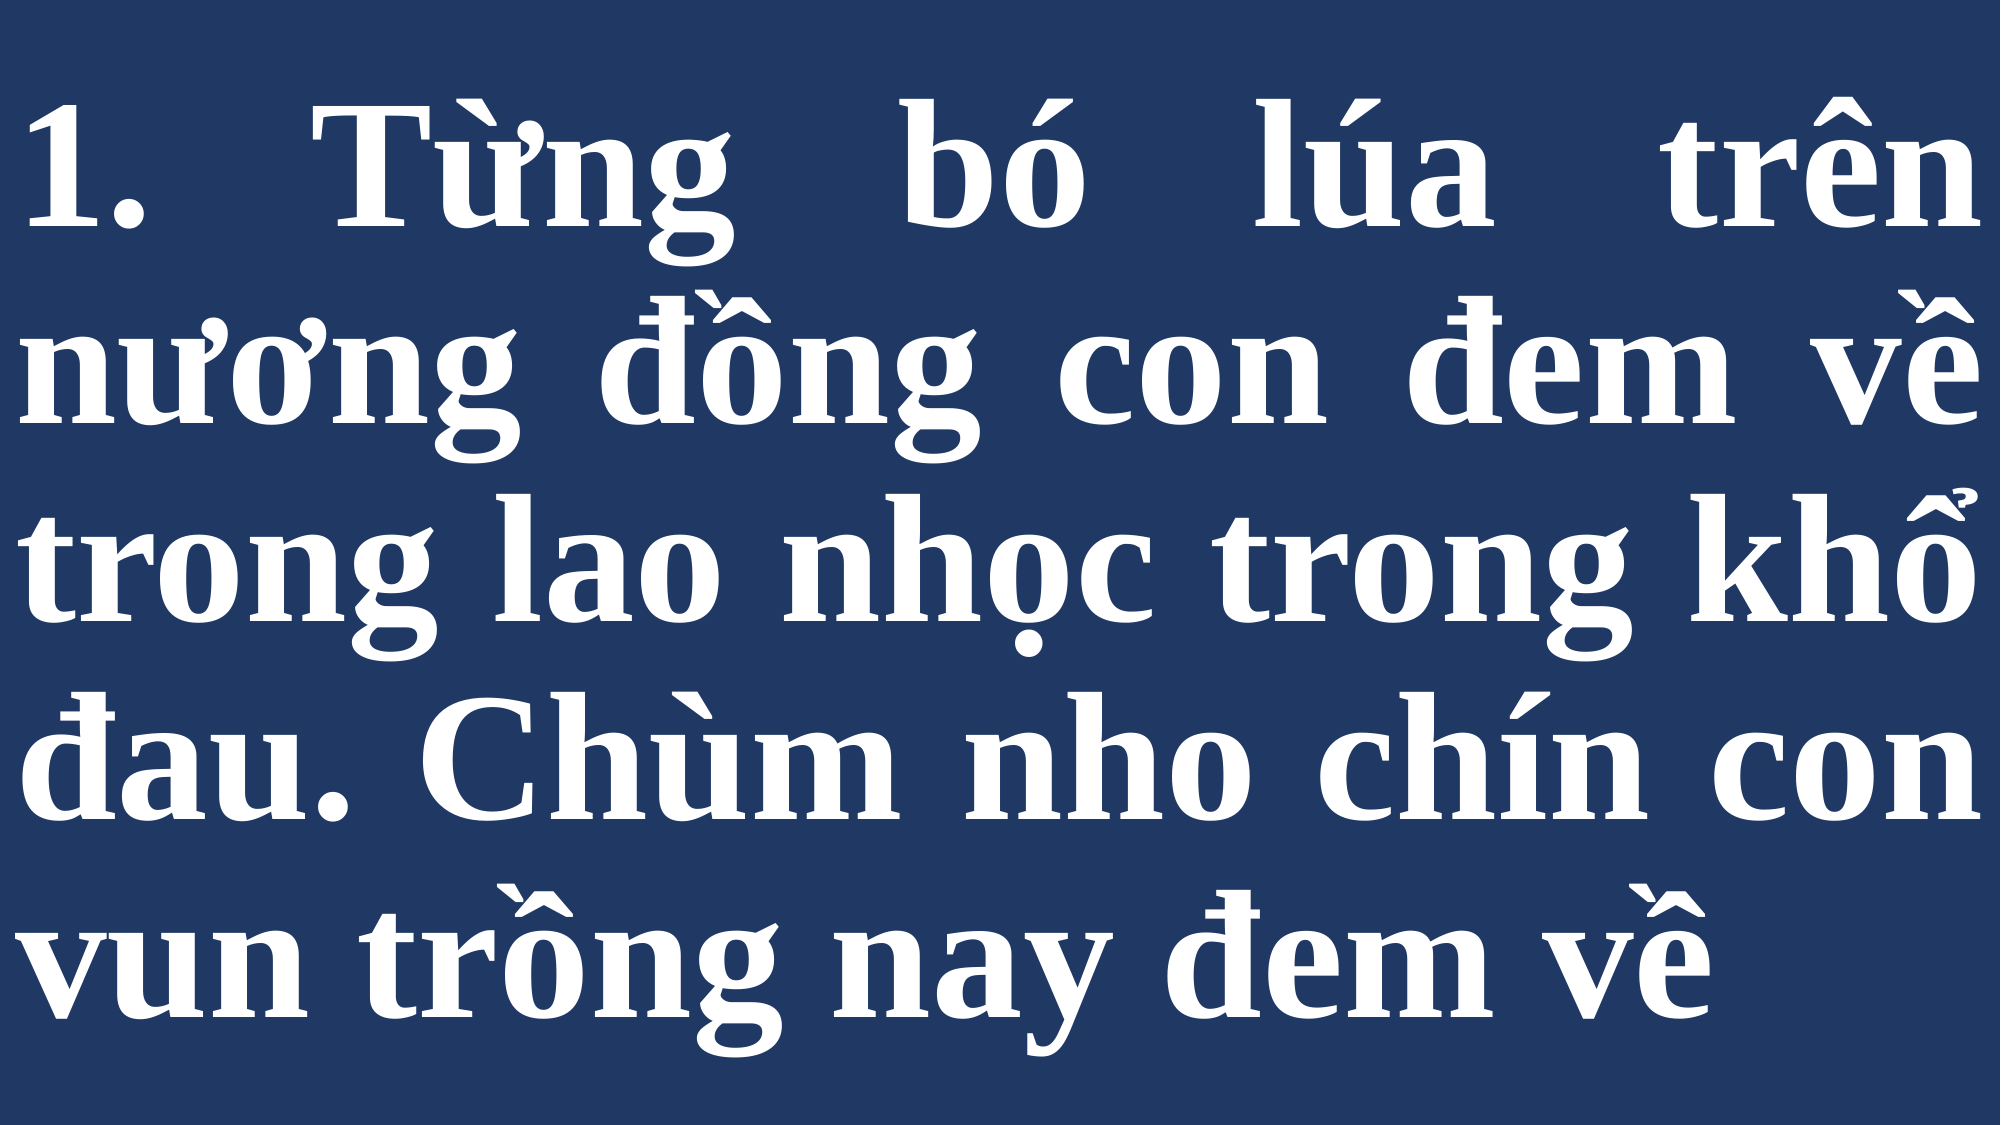

# 1. Từng bó lúa trên nương đồng con đem về trong lao nhọc trong khổ đau. Chùm nho chín con vun trồng nay đem về